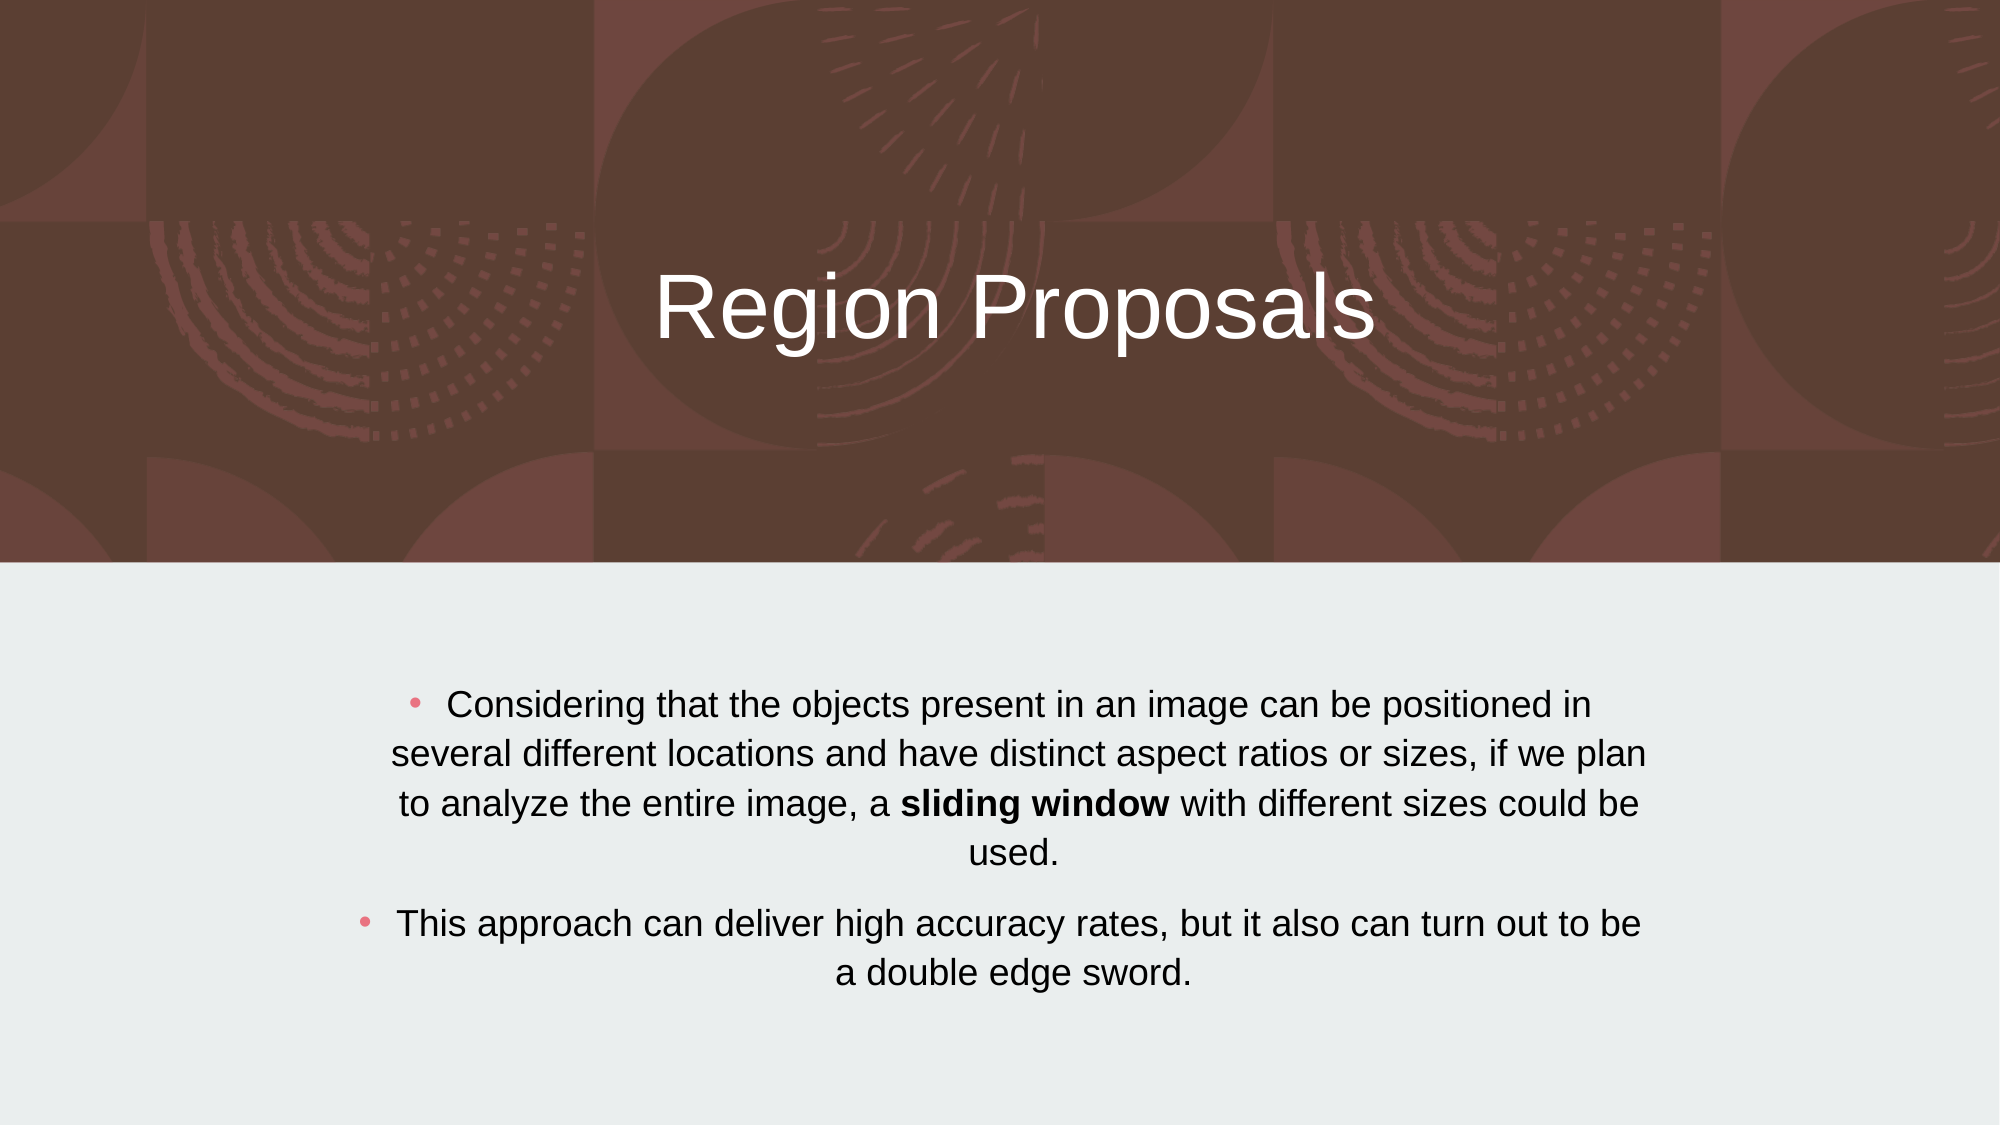

# Region Proposals

Considering that the objects present in an image can be positioned in several different locations and have distinct aspect ratios or sizes, if we plan to analyze the entire image, a sliding window with different sizes could be used.
This approach can deliver high accuracy rates, but it also can turn out to be a double edge sword.